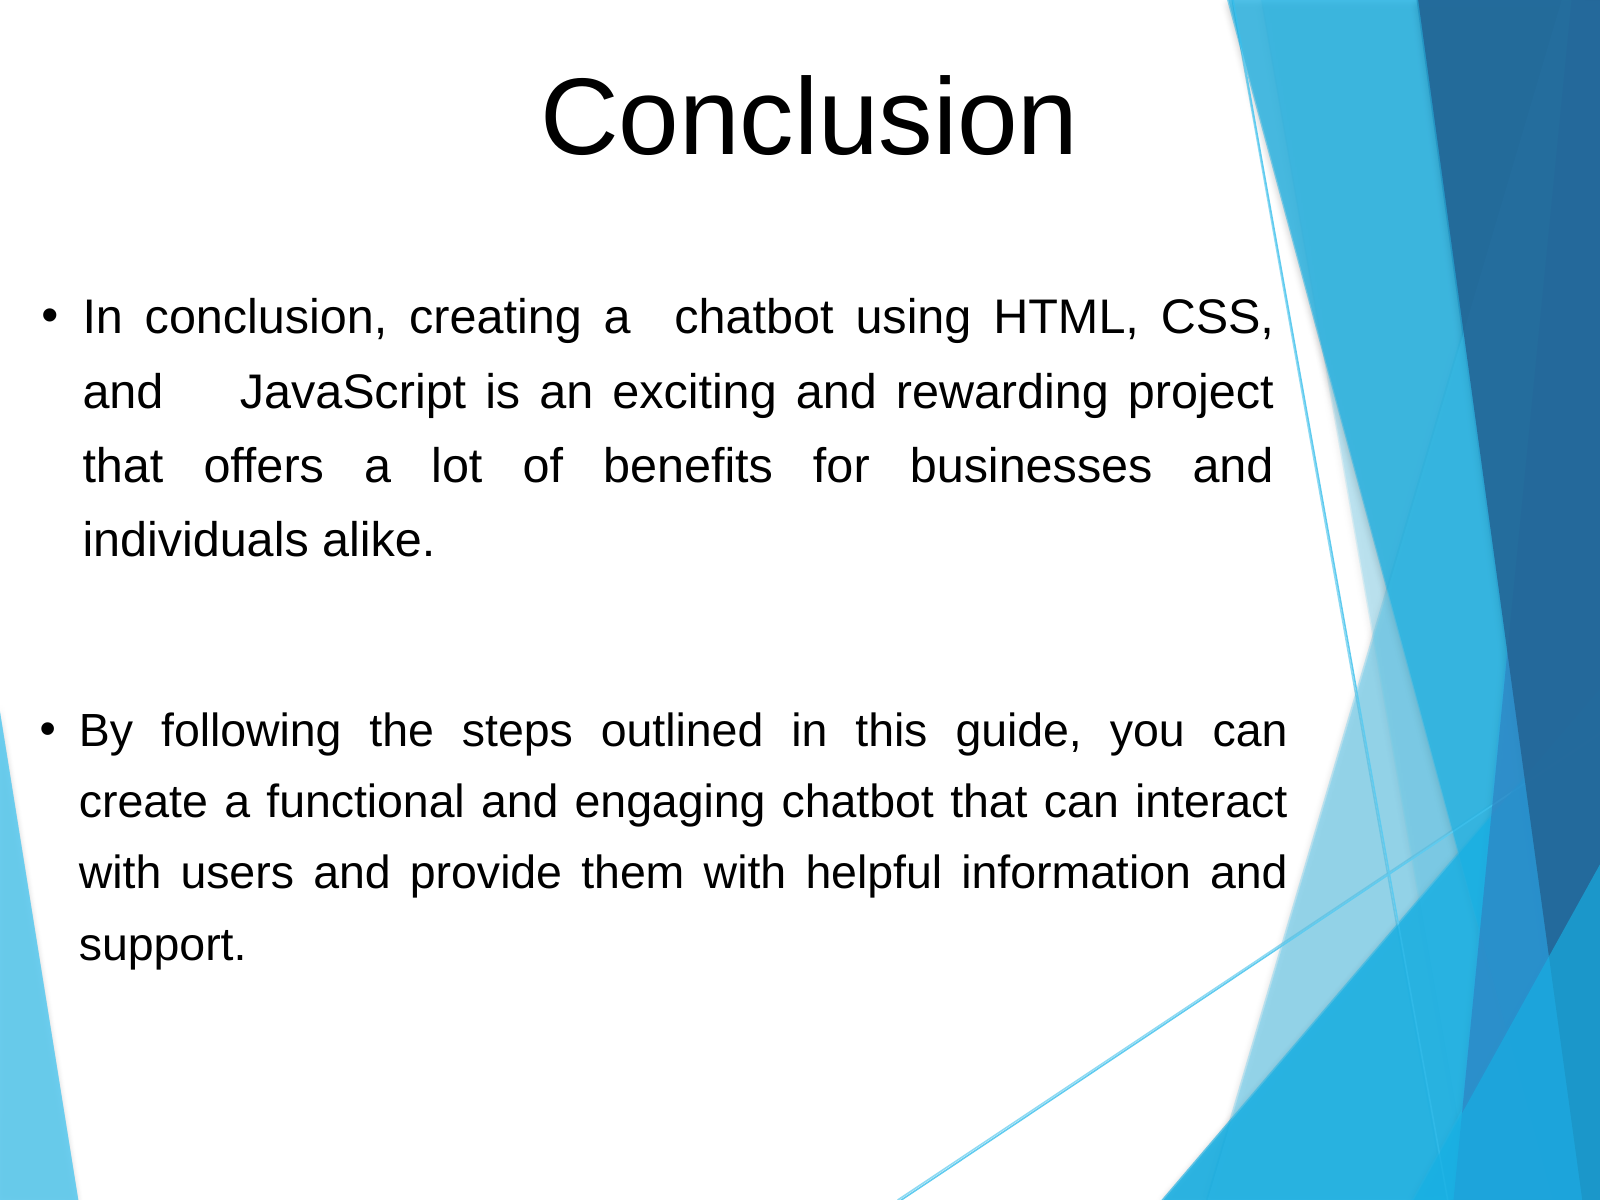

Conclusion
In conclusion, creating a  chatbot using HTML, CSS, and    JavaScript is an exciting and rewarding project that offers a lot of benefits for businesses and individuals alike.

By following the steps outlined in this guide, you can create a functional and engaging chatbot that can interact with users and provide them with helpful information and support.